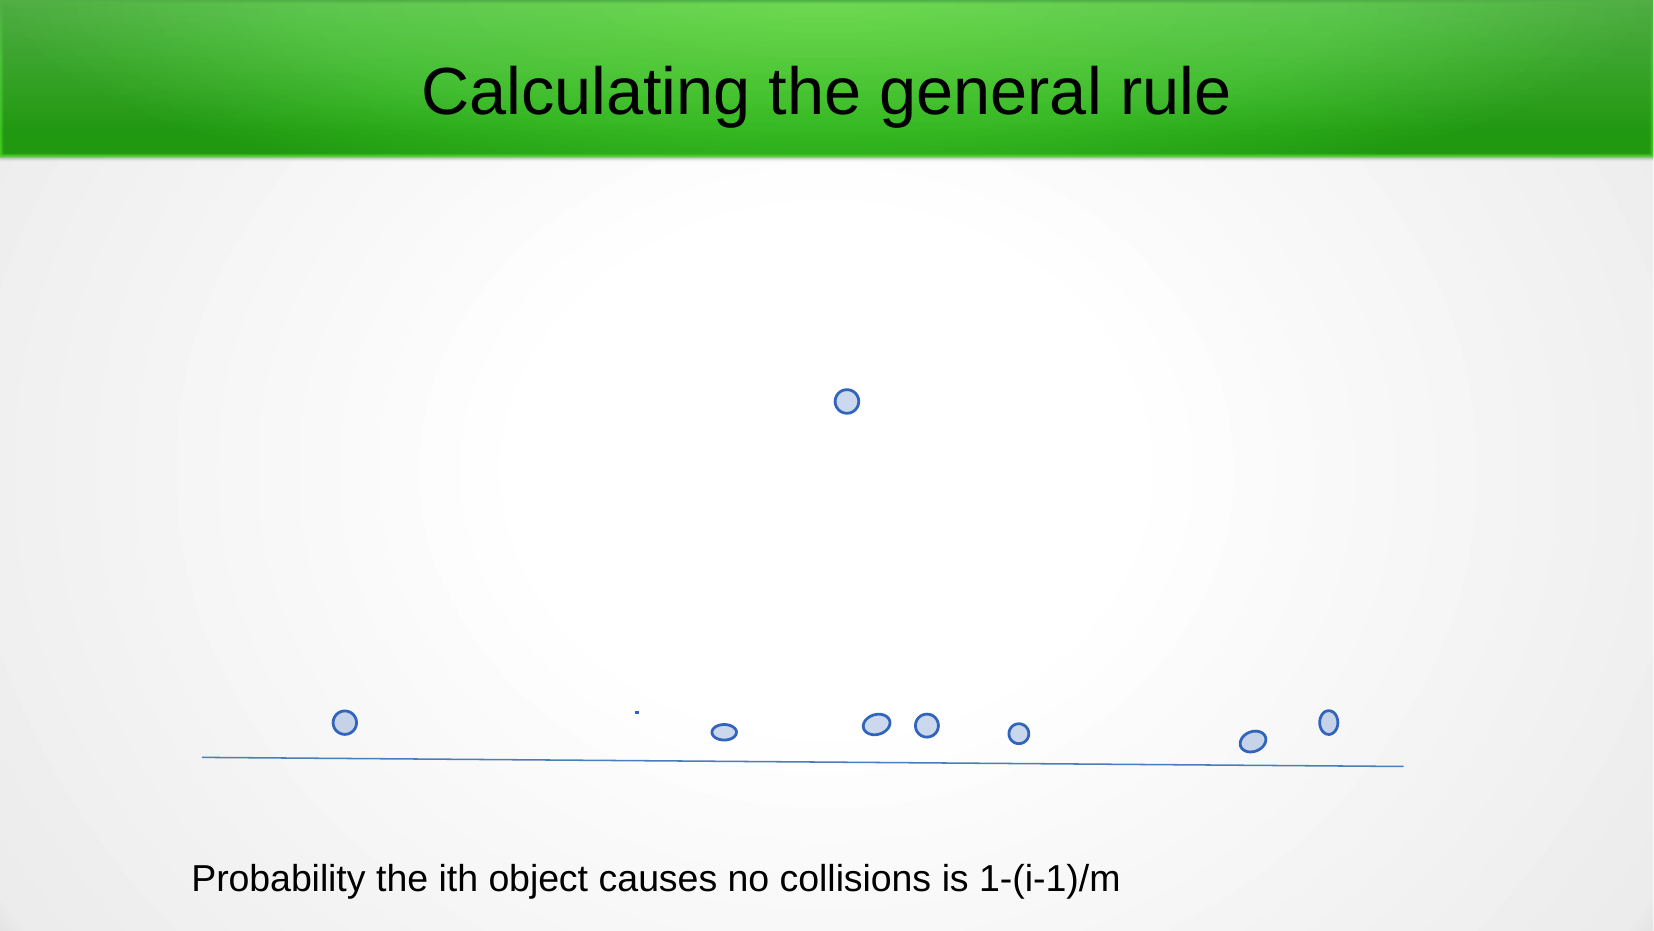

# Calculating the general rule

Probability the ith object causes no collisions is 1-(i-1)/m